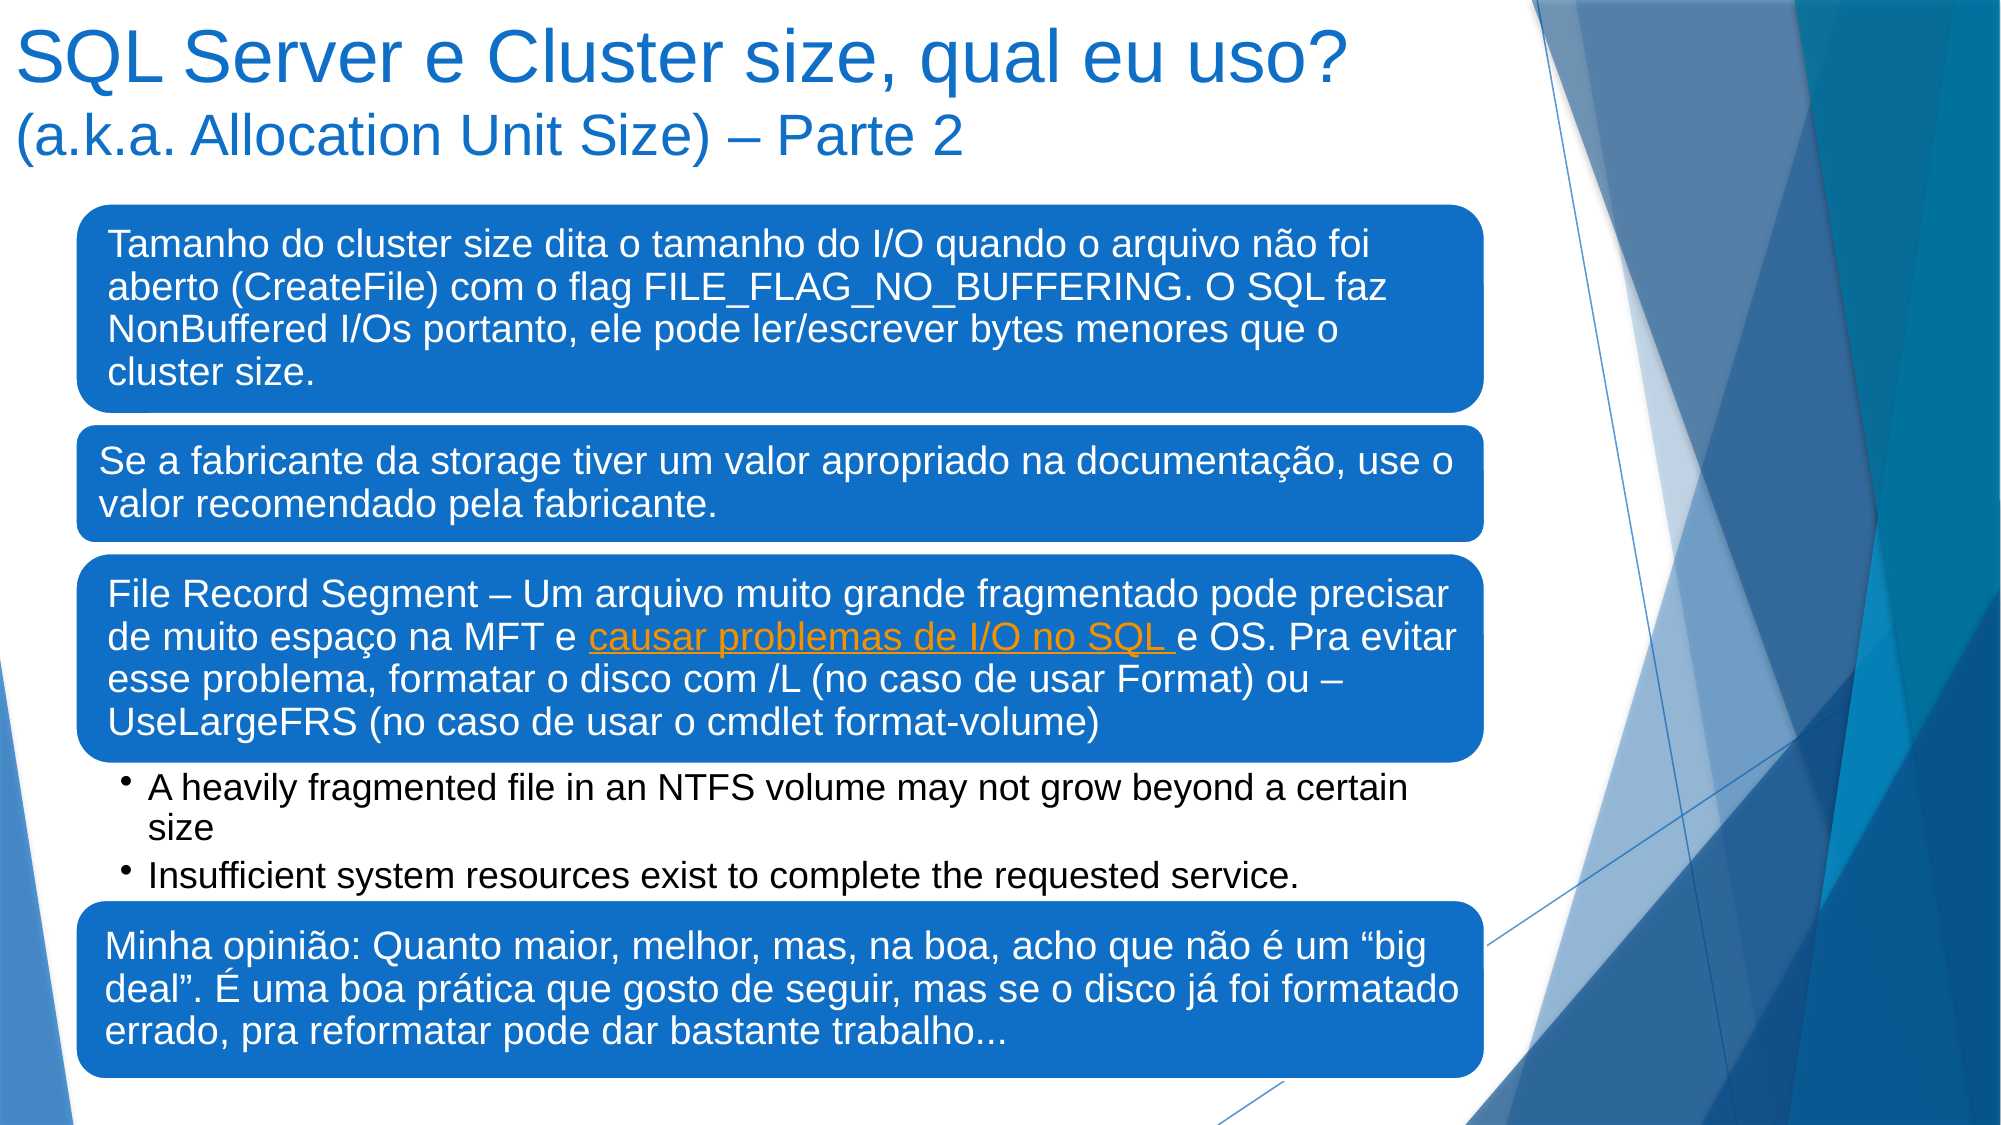

# SQL Server e Cluster size, qual eu uso? (a.k.a. Allocation Unit Size) – Parte 2
Tamanho do cluster size dita o tamanho do I/O quando o arquivo não foi aberto (CreateFile) com o flag FILE_FLAG_NO_BUFFERING. O SQL faz NonBuffered I/Os portanto, ele pode ler/escrever bytes menores que o cluster size.
Se a fabricante da storage tiver um valor apropriado na documentação, use o valor recomendado pela fabricante.
File Record Segment – Um arquivo muito grande fragmentado pode precisar de muito espaço na MFT e causar problemas de I/O no SQL e OS. Pra evitar esse problema, formatar o disco com /L (no caso de usar Format) ou –UseLargeFRS (no caso de usar o cmdlet format-volume)
A heavily fragmented file in an NTFS volume may not grow beyond a certain size
Insufficient system resources exist to complete the requested service.
Minha opinião: Quanto maior, melhor, mas, na boa, acho que não é um “big deal”. É uma boa prática que gosto de seguir, mas se o disco já foi formatado errado, pra reformatar pode dar bastante trabalho...